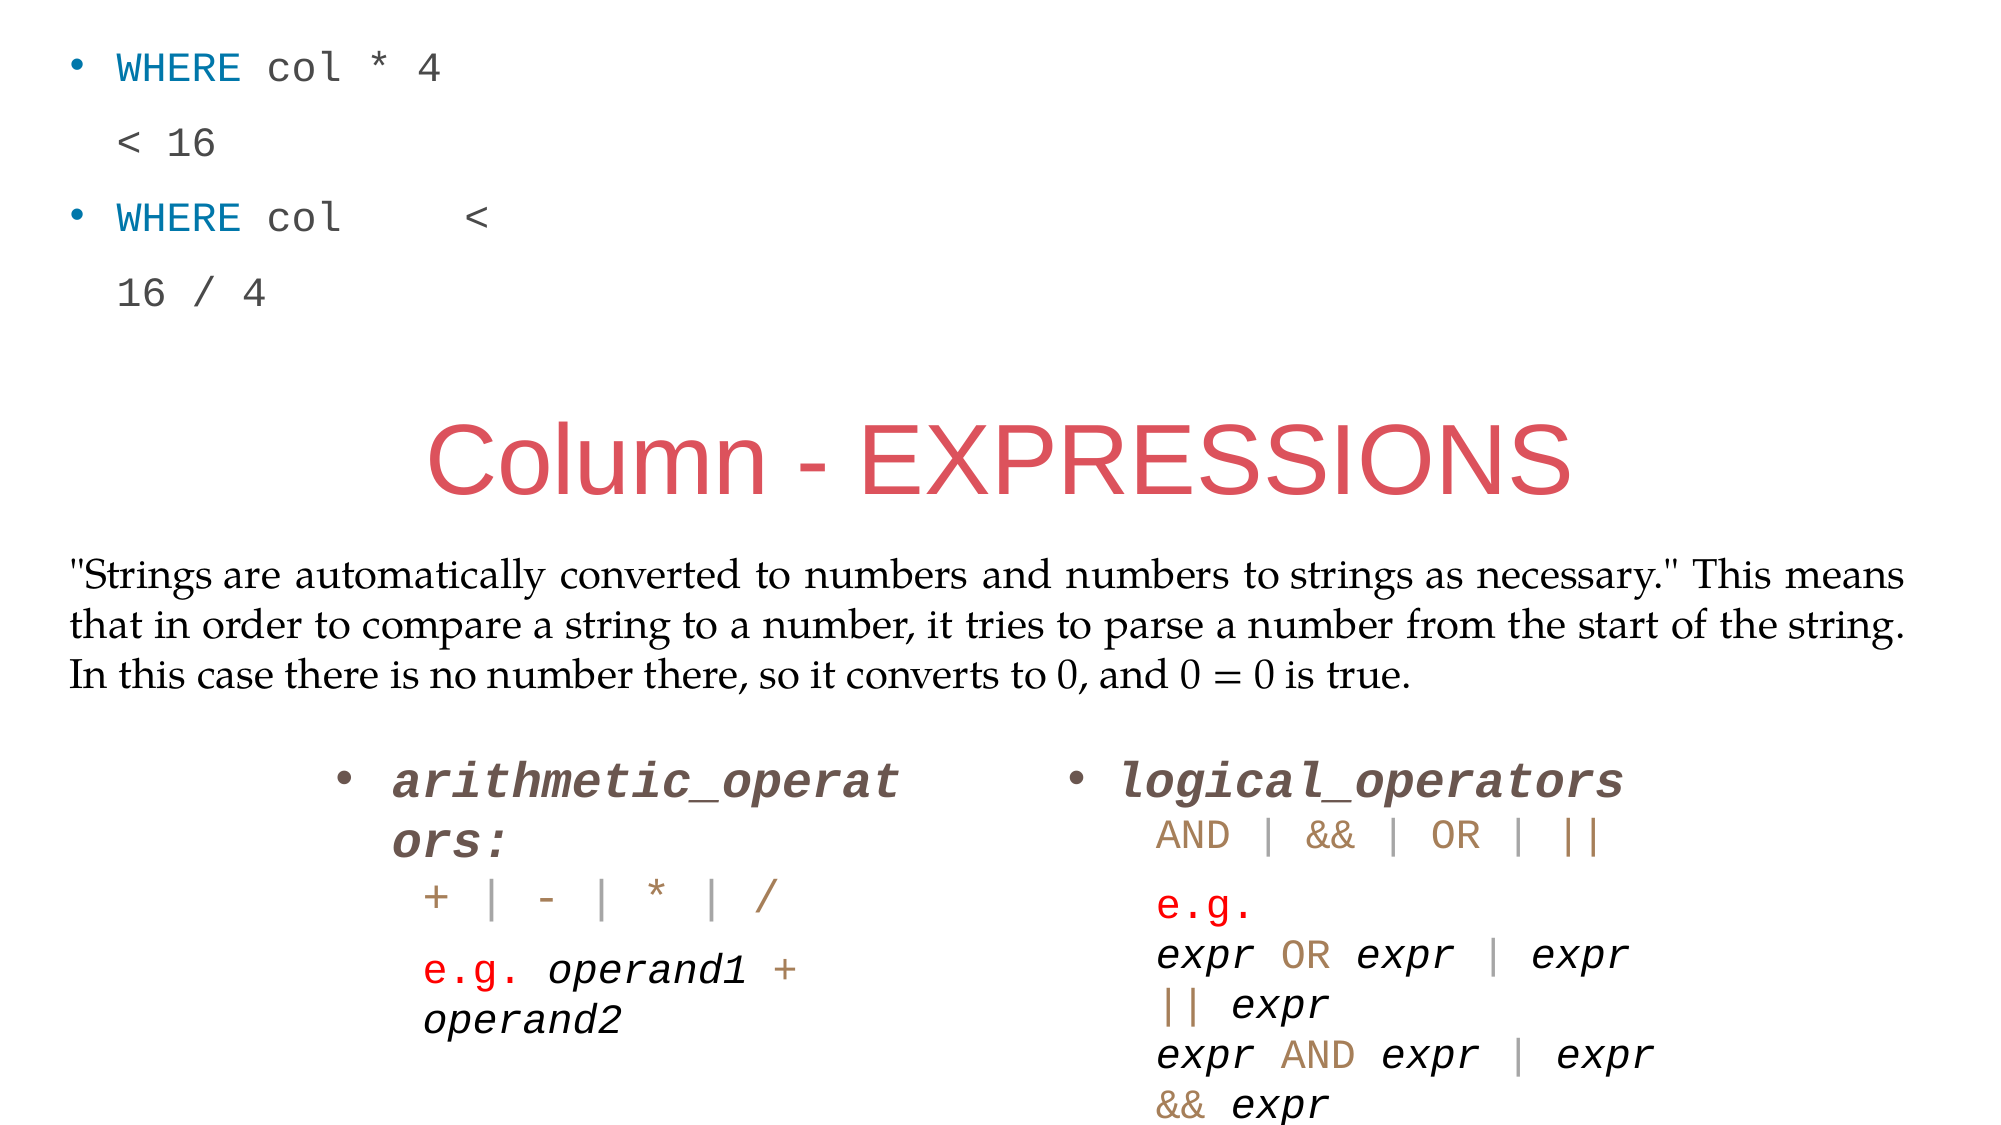

WHERE col * 4 < 16
WHERE col < 16 / 4
Column - EXPRESSIONS
"Strings are automatically converted to numbers and numbers to strings as necessary." This means that in order to compare a string to a number, it tries to parse a number from the start of the string. In this case there is no number there, so it converts to 0, and 0 = 0 is true.
arithmetic_operators:
+ | - | * | /

e.g. operand1 + operand2
logical_operators
AND | && | OR | ||

e.g.
expr OR expr | expr || expr
expr AND expr | expr && expr